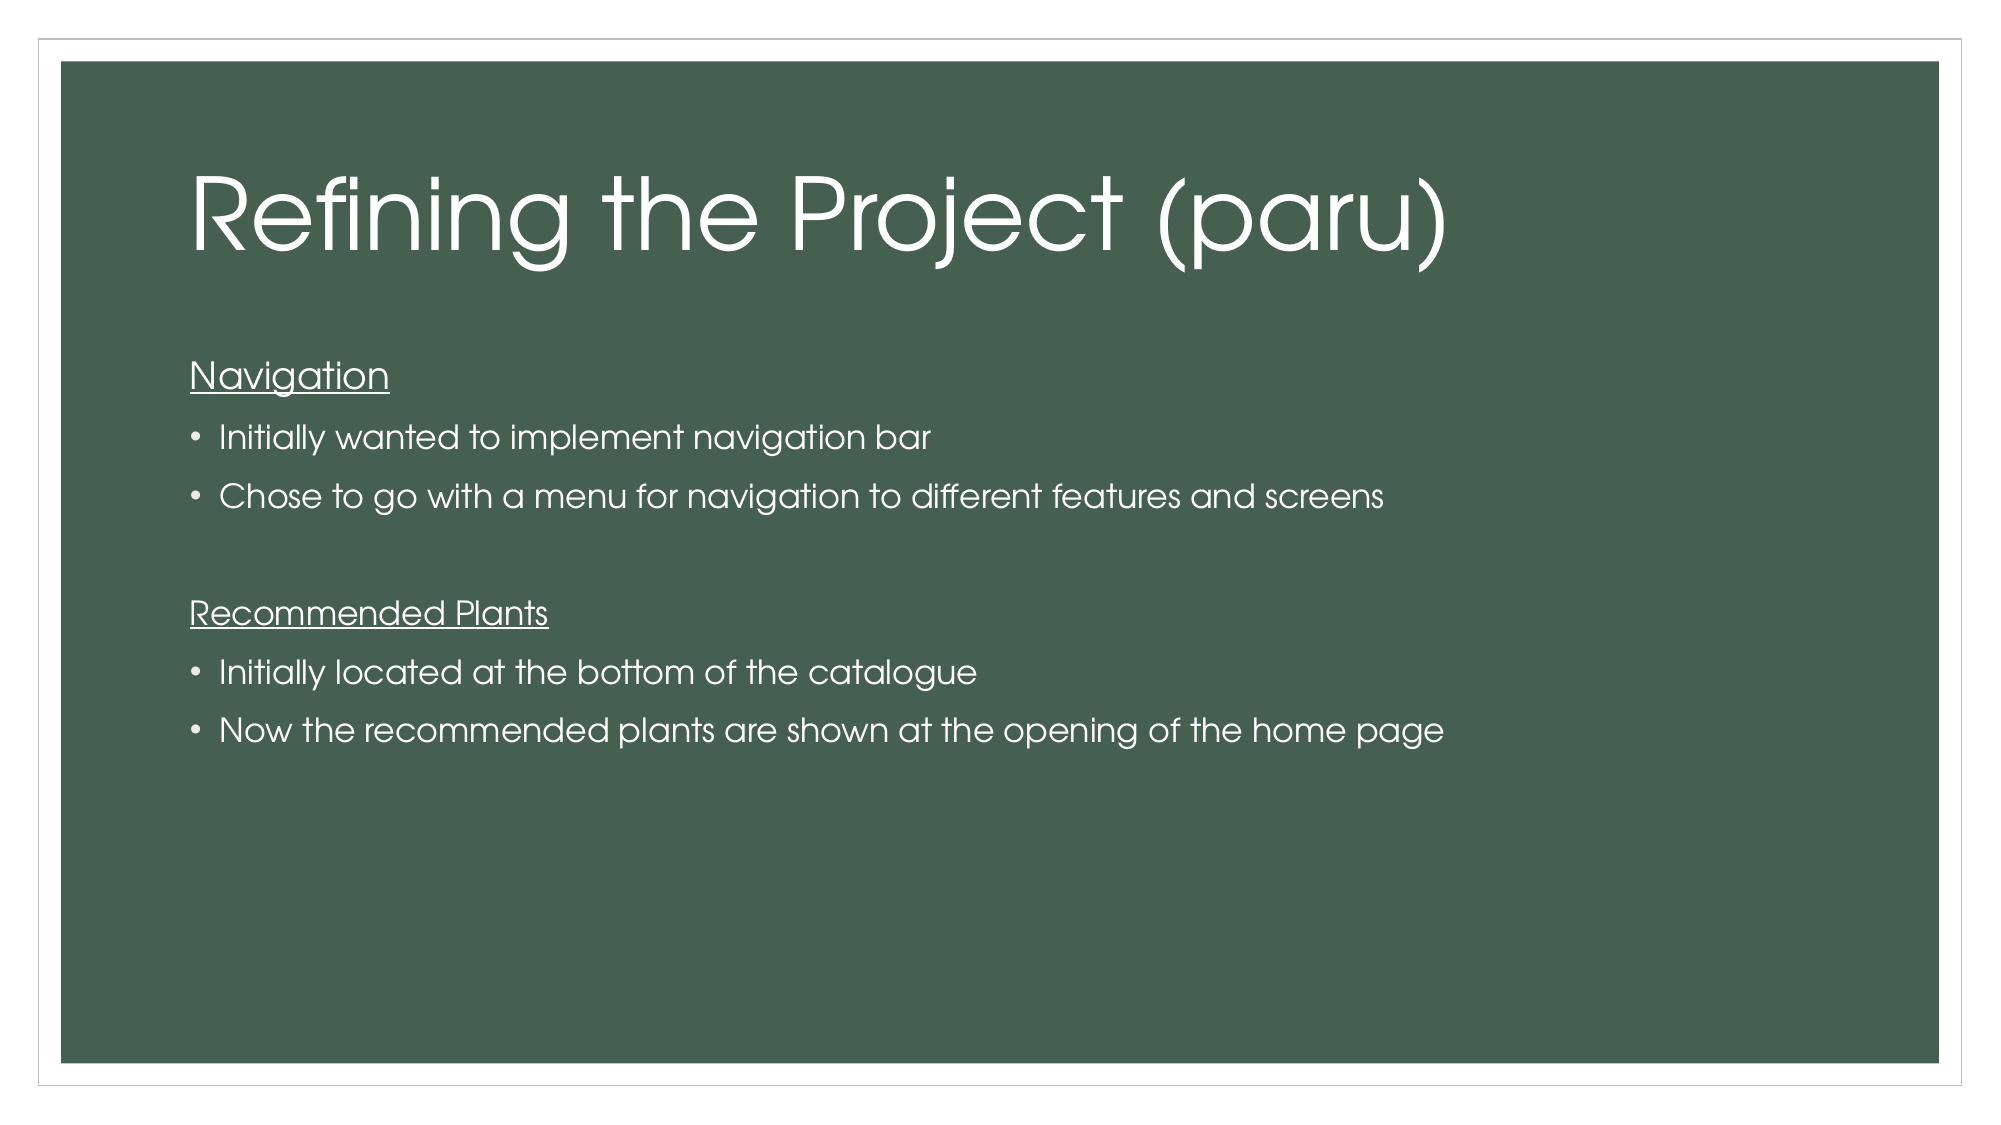

# Refining the Project (paru)
Navigation
Initially wanted to implement navigation bar
Chose to go with a menu for navigation to different features and screens

Recommended Plants
Initially located at the bottom of the catalogue
Now the recommended plants are shown at the opening of the home page